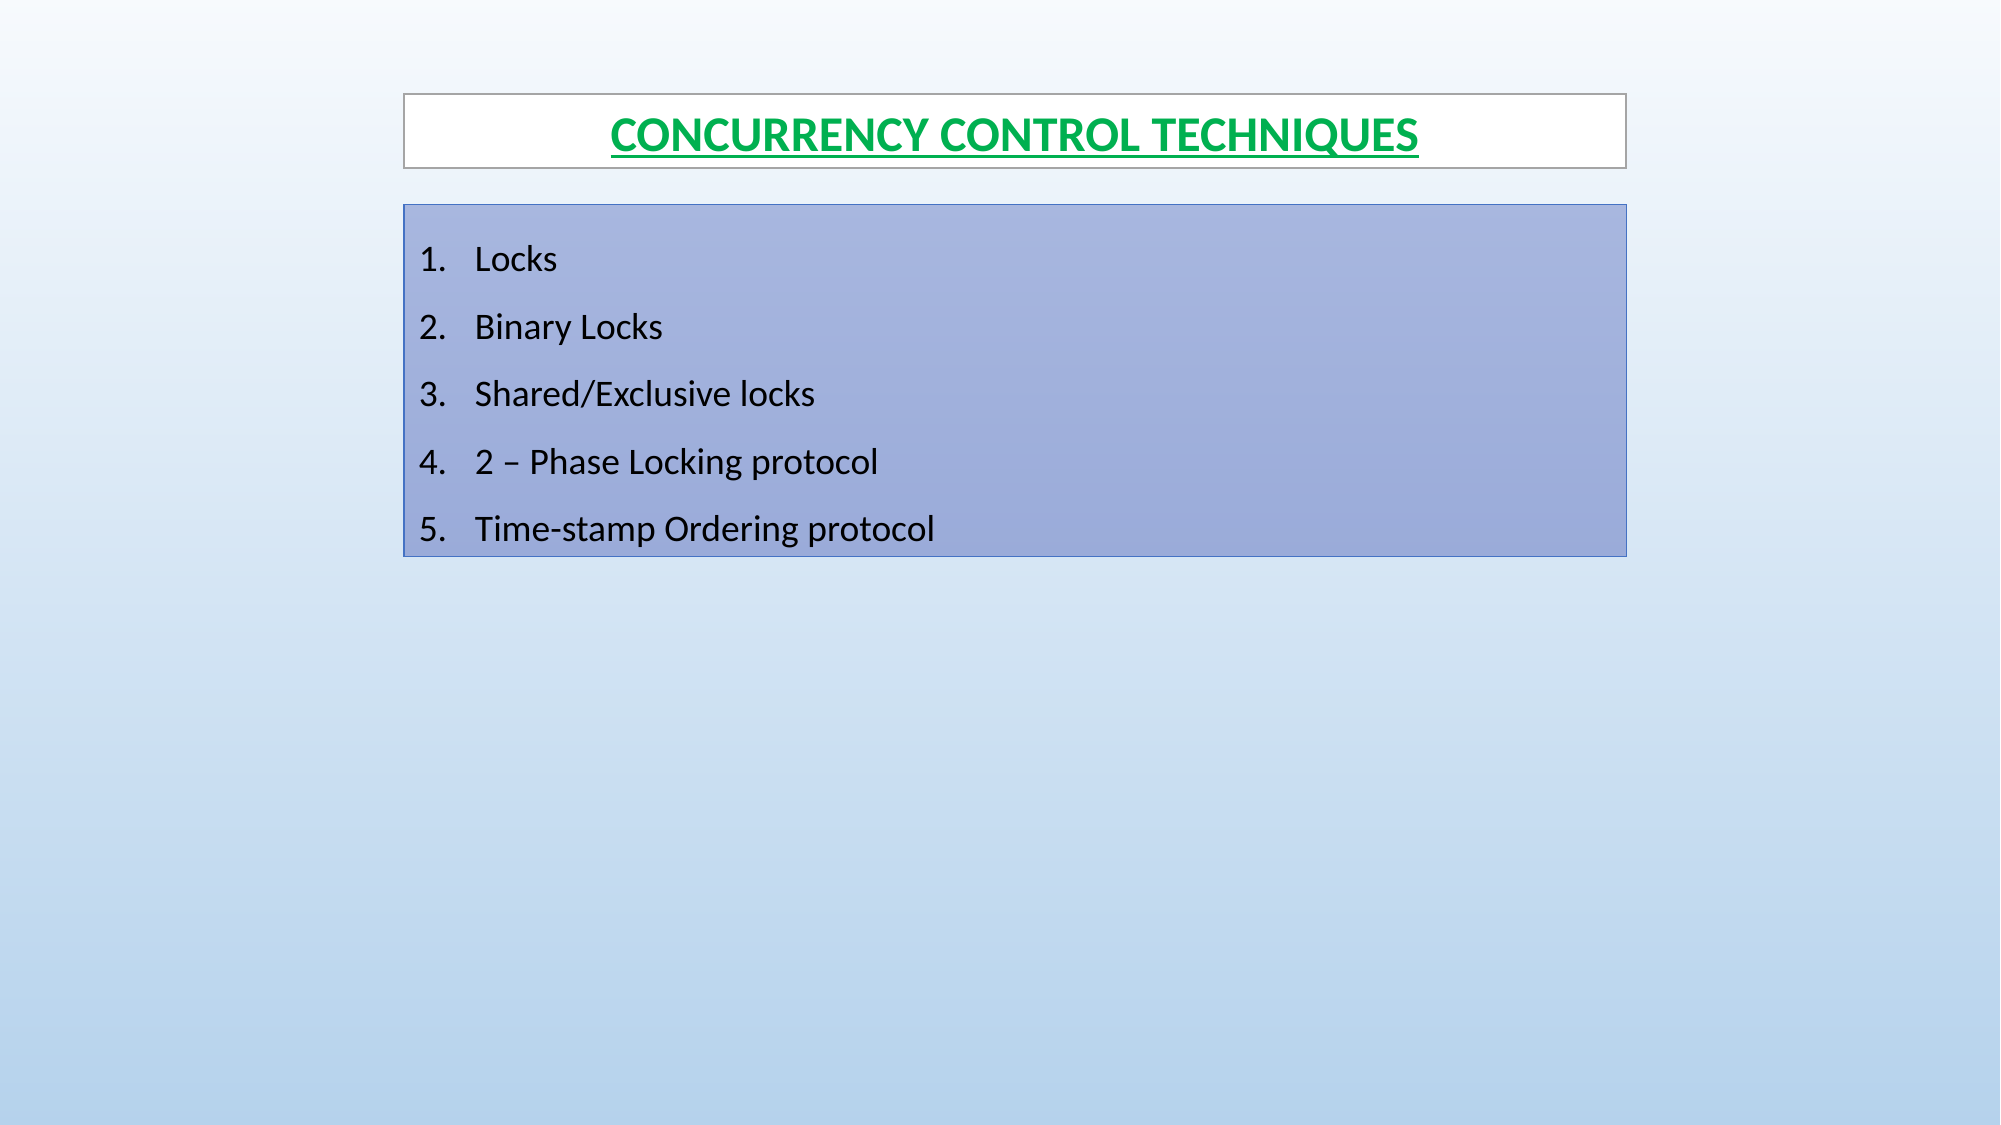

CONCURRENCY CONTROL TECHNIQUES
Locks
Binary Locks
Shared/Exclusive locks
2 – Phase Locking protocol
Time-stamp Ordering protocol